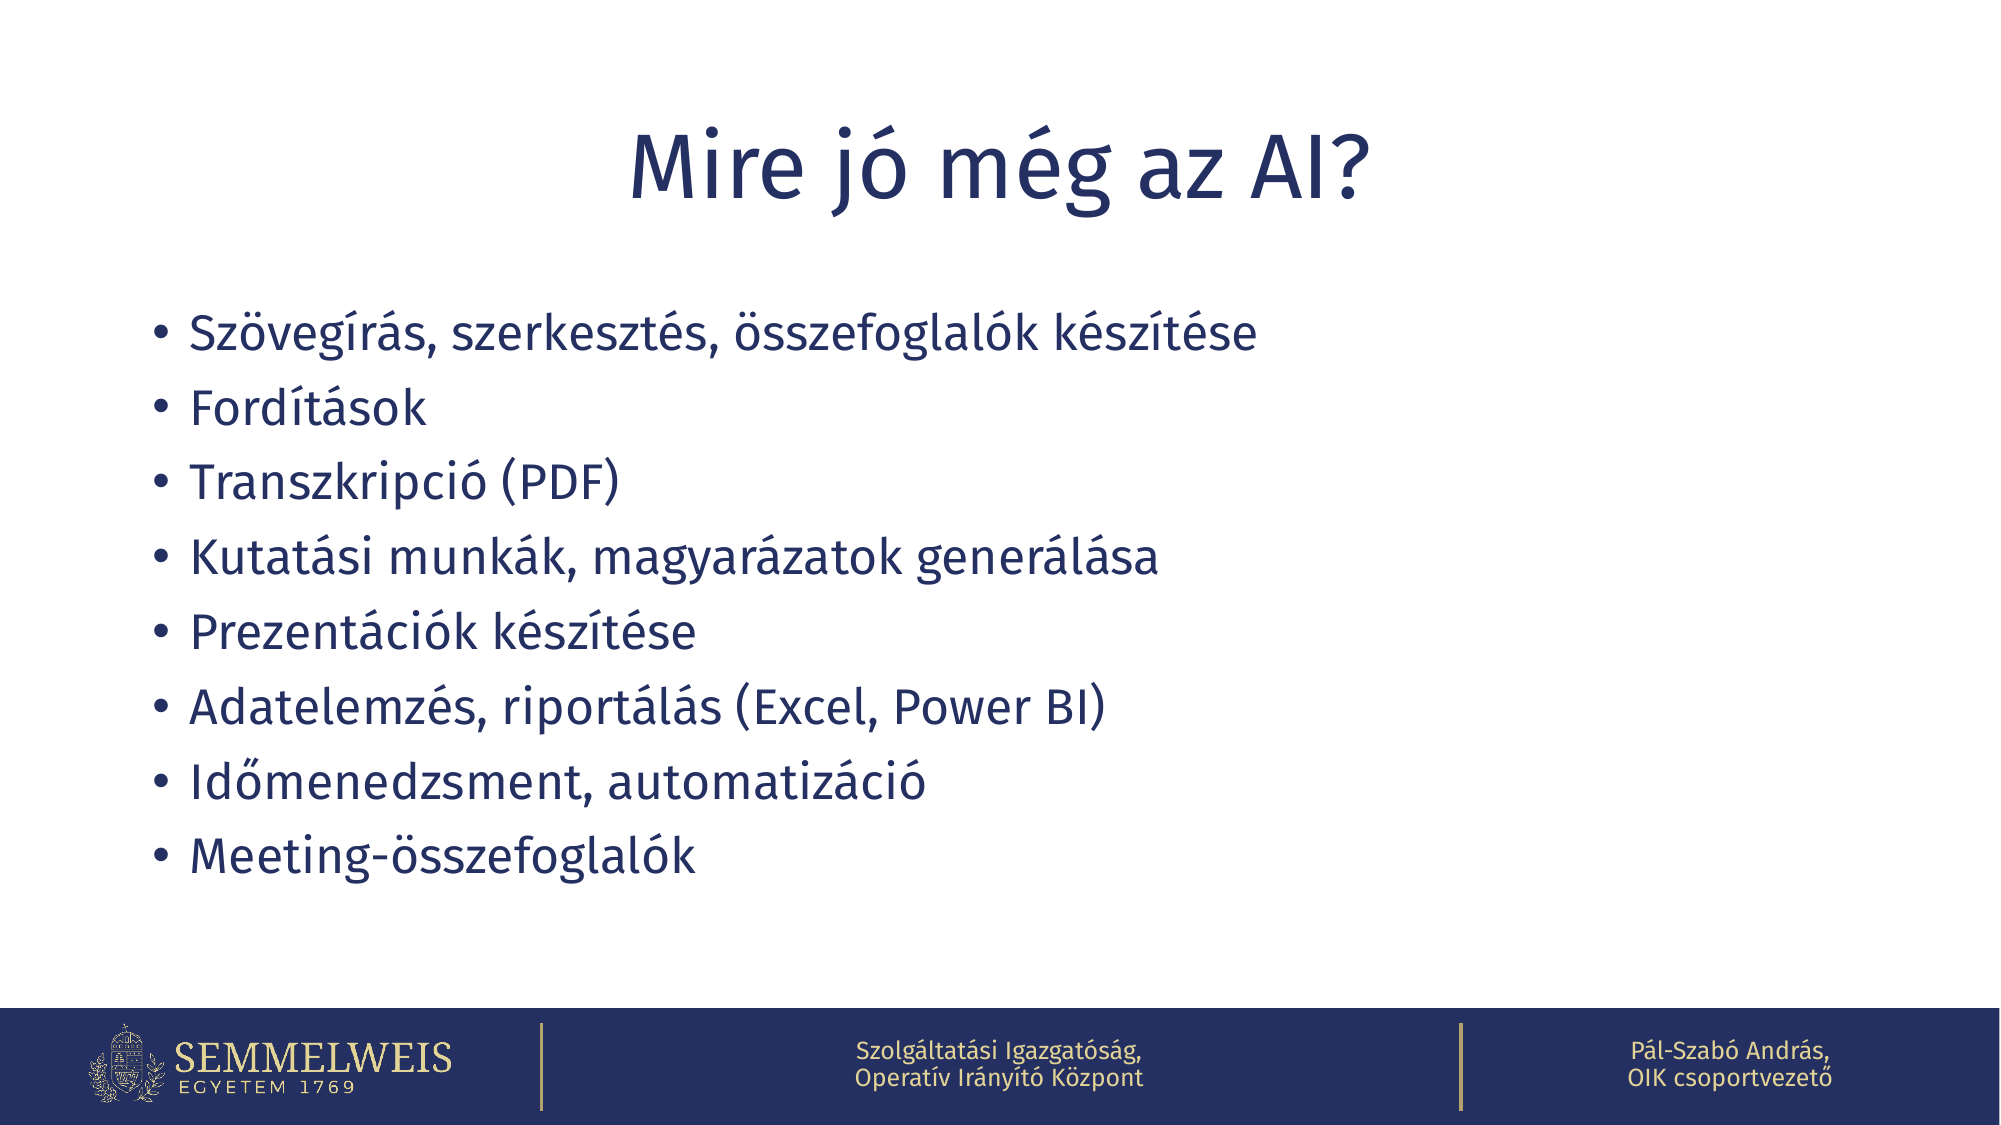

# Mire jó még az AI?
Szövegírás, szerkesztés, összefoglalók készítése
Fordítások
Transzkripció (PDF)
Kutatási munkák, magyarázatok generálása
Prezentációk készítése
Adatelemzés, riportálás (Excel, Power BI)
Időmenedzsment, automatizáció
Meeting-összefoglalók